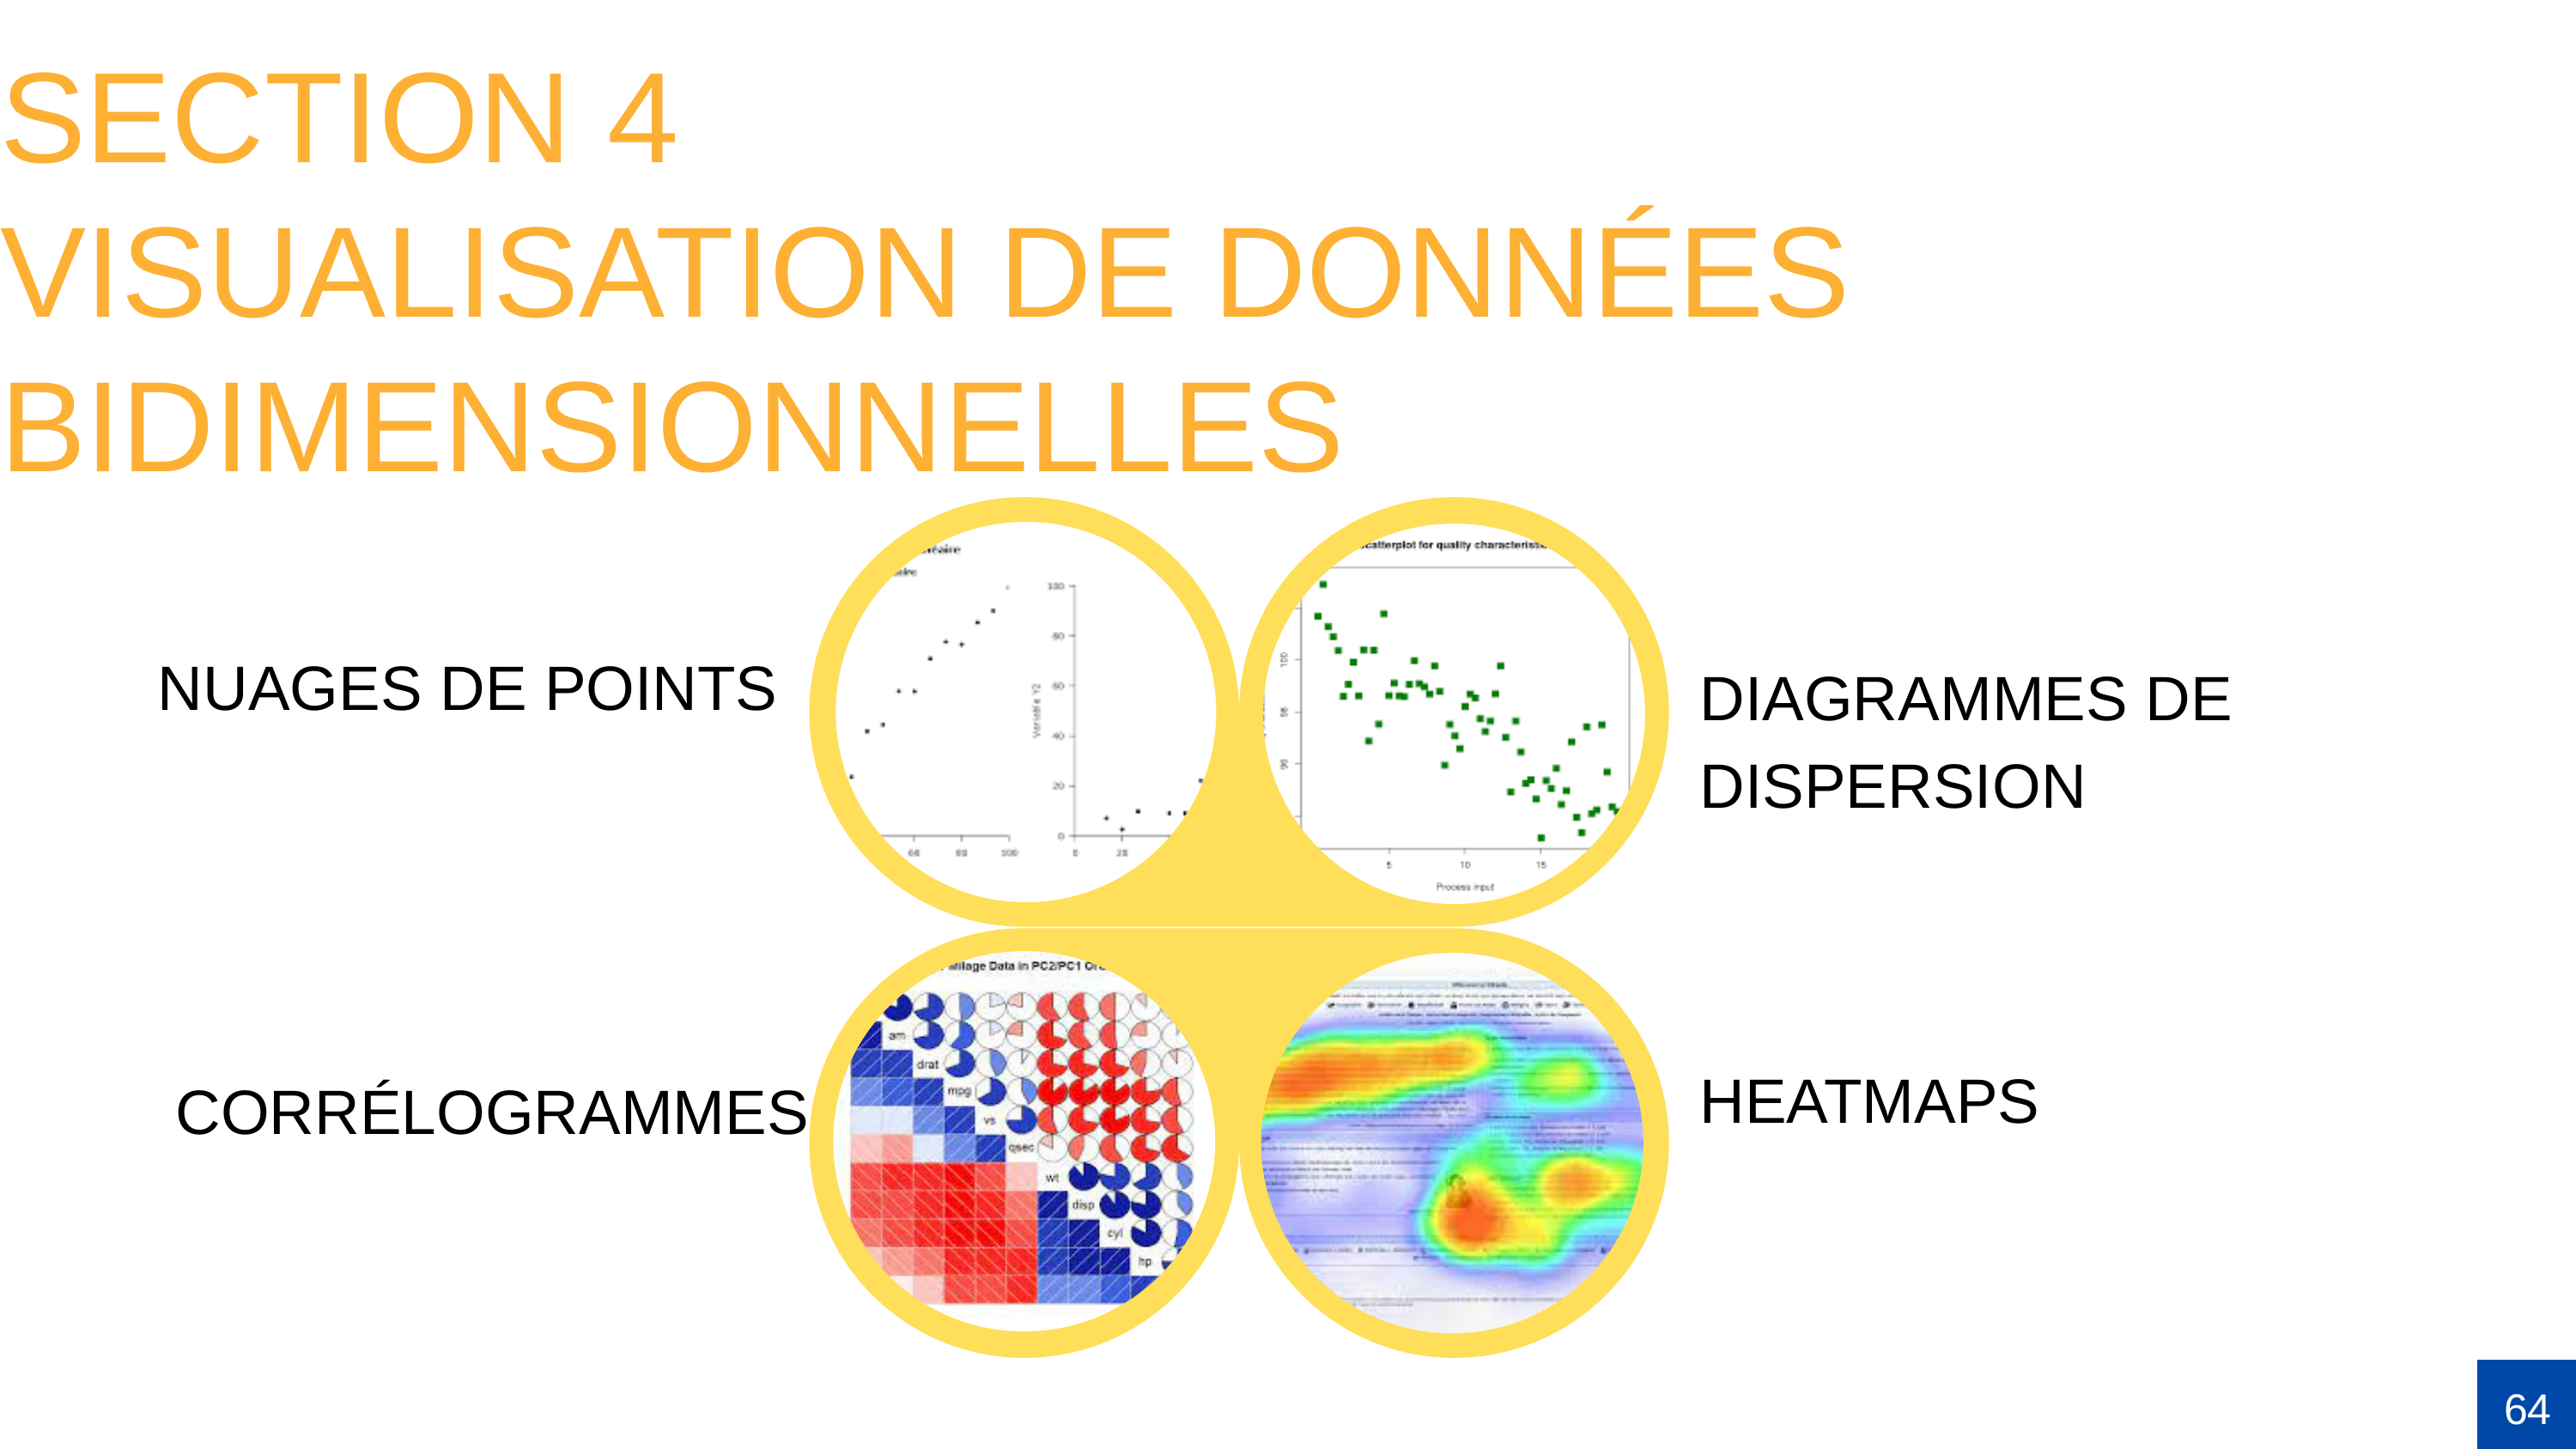

SECTION 4
VISUALISATION DE DONNÉES BIDIMENSIONNELLES

NUAGES DE POINTS

DIAGRAMMES DE DISPERSION

HEATMAPS

CORRÉLOGRAMMES

64